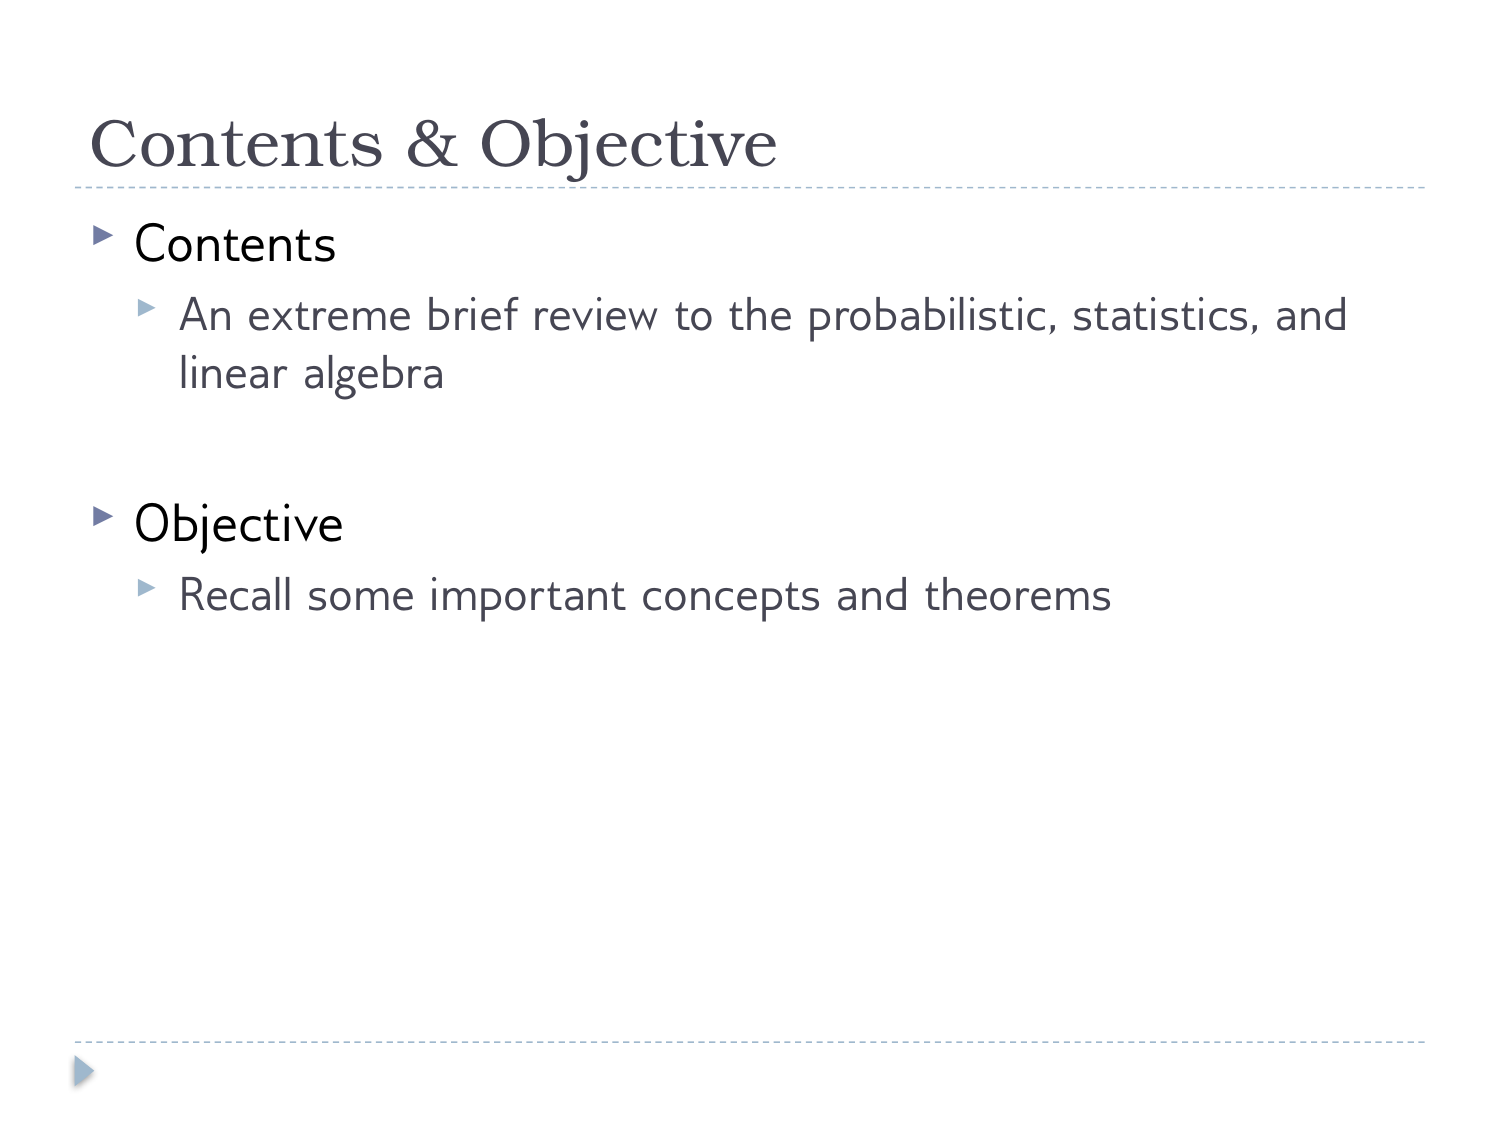

# Contents & Objective
Contents
An extreme brief review to the probabilistic, statistics, and linear algebra

Objective
Recall some important concepts and theorems